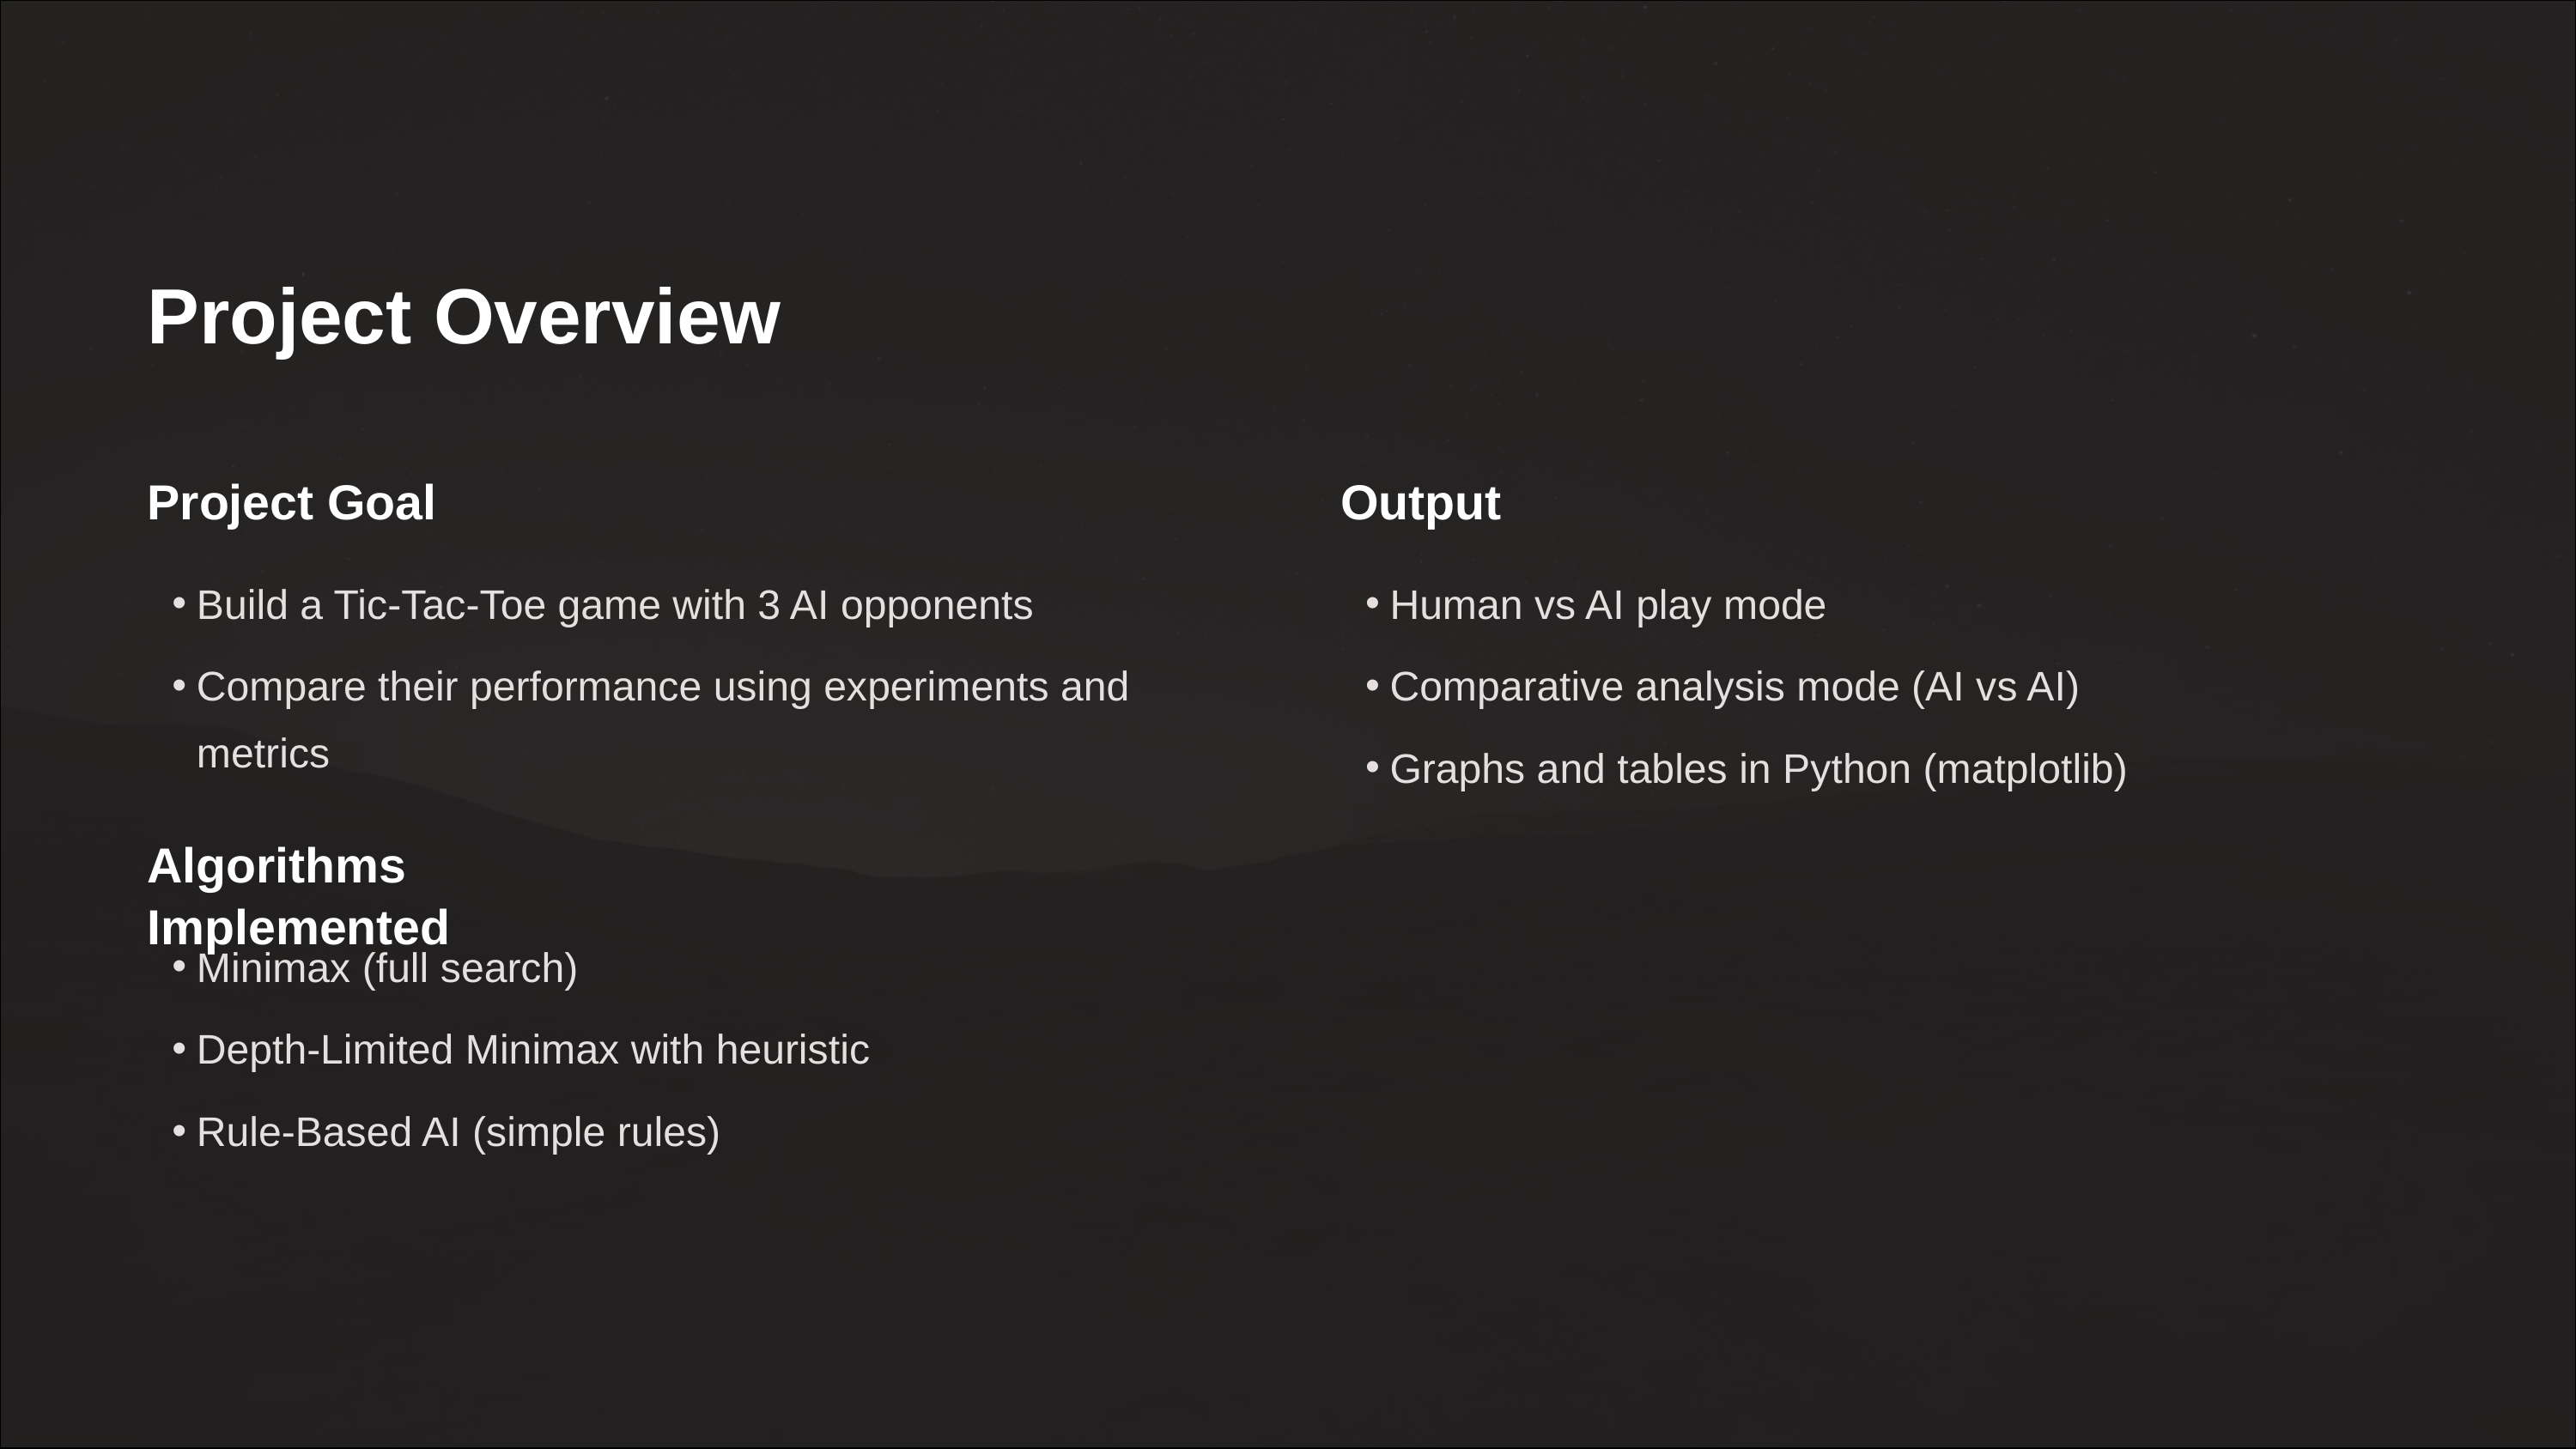

Project Overview
Project Goal
Output
Build a Tic-Tac-Toe game with 3 AI opponents
Human vs AI play mode
Compare their performance using experiments and metrics
Comparative analysis mode (AI vs AI)
Graphs and tables in Python (matplotlib)
Algorithms Implemented
Minimax (full search)
Depth-Limited Minimax with heuristic
Rule-Based AI (simple rules)